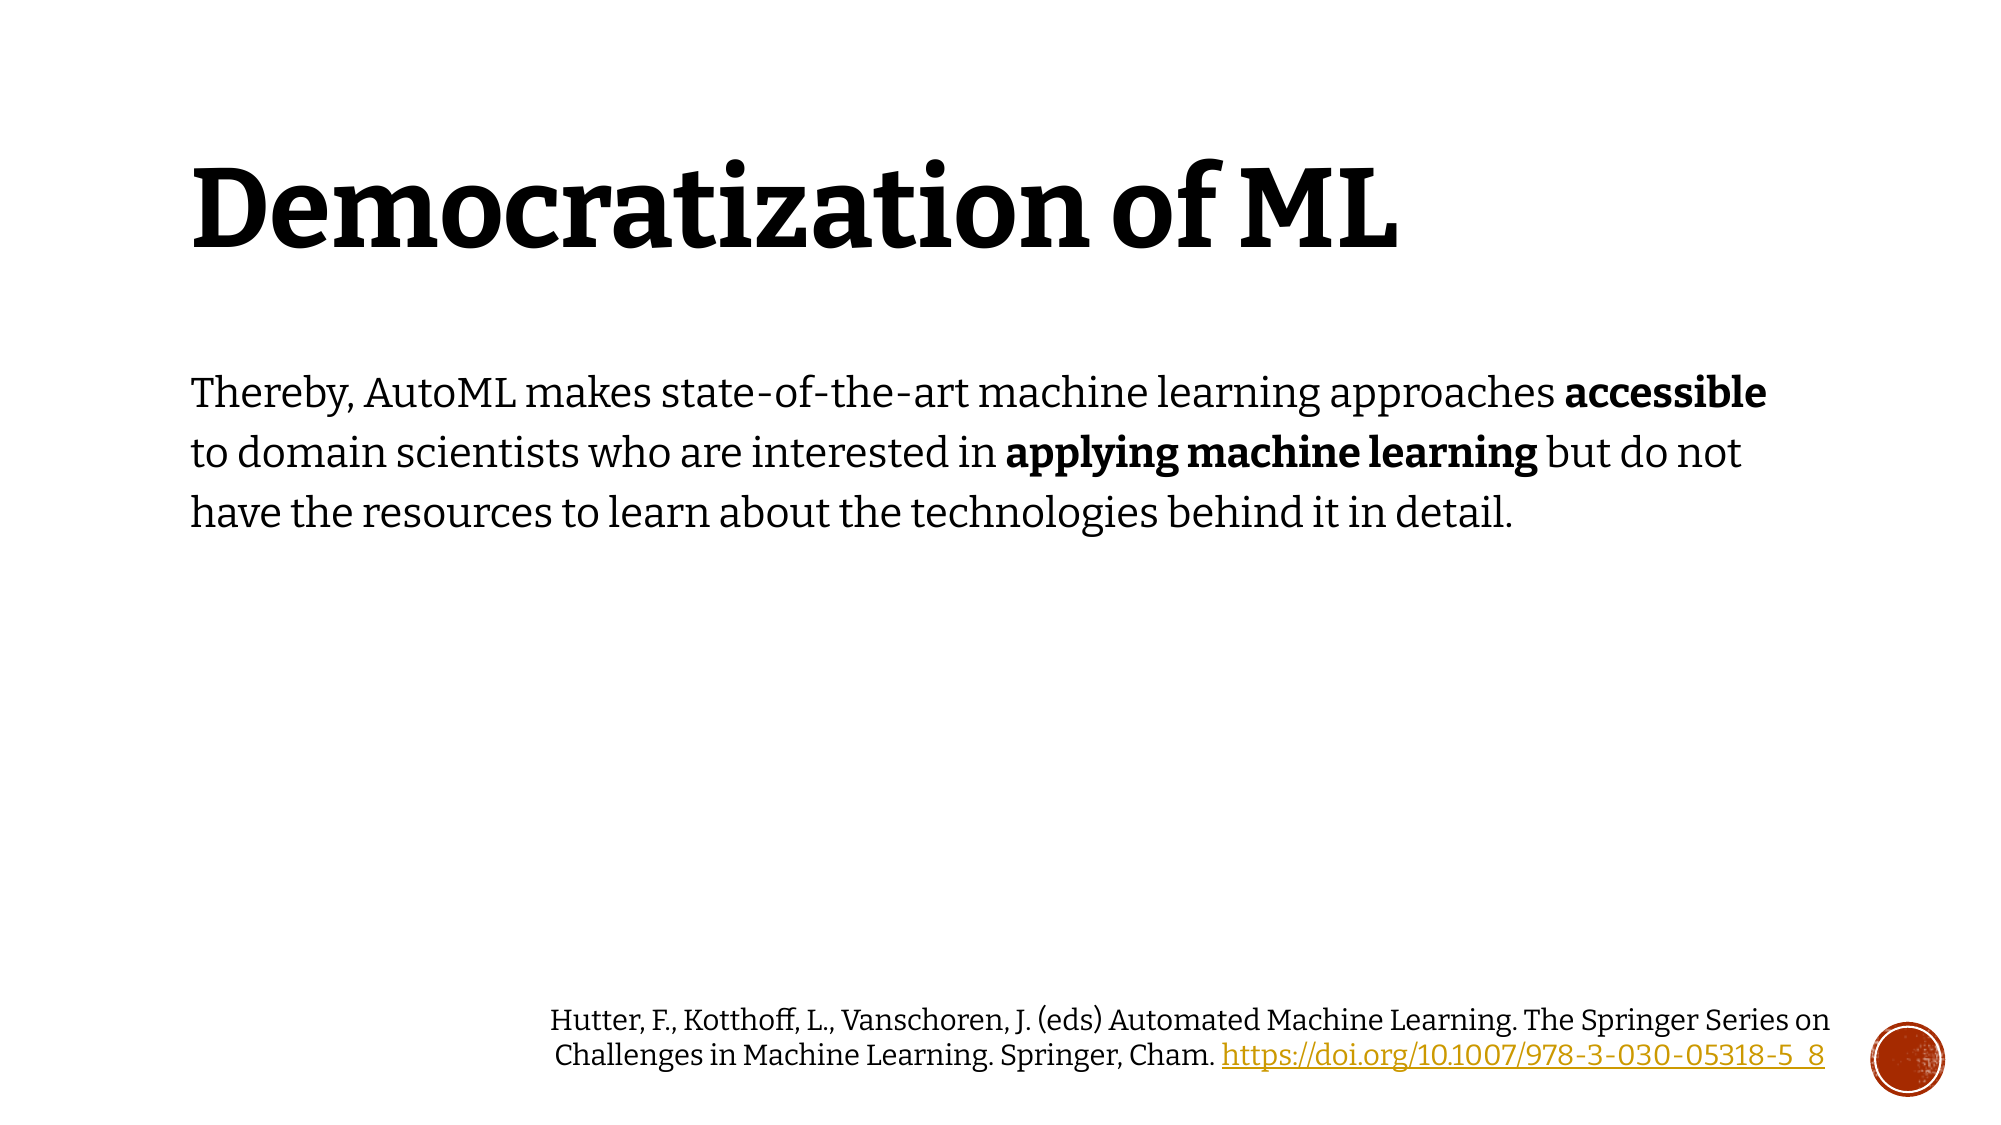

# Democratization of ML
Thereby, AutoML makes state-of-the-art machine learning approaches accessible to domain scientists who are interested in applying machine learning but do not have the resources to learn about the technologies behind it in detail.

Hutter, F., Kotthoff, L., Vanschoren, J. (eds) Automated Machine Learning. The Springer Series on Challenges in Machine Learning. Springer, Cham. https://doi.org/10.1007/978-3-030-05318-5_8